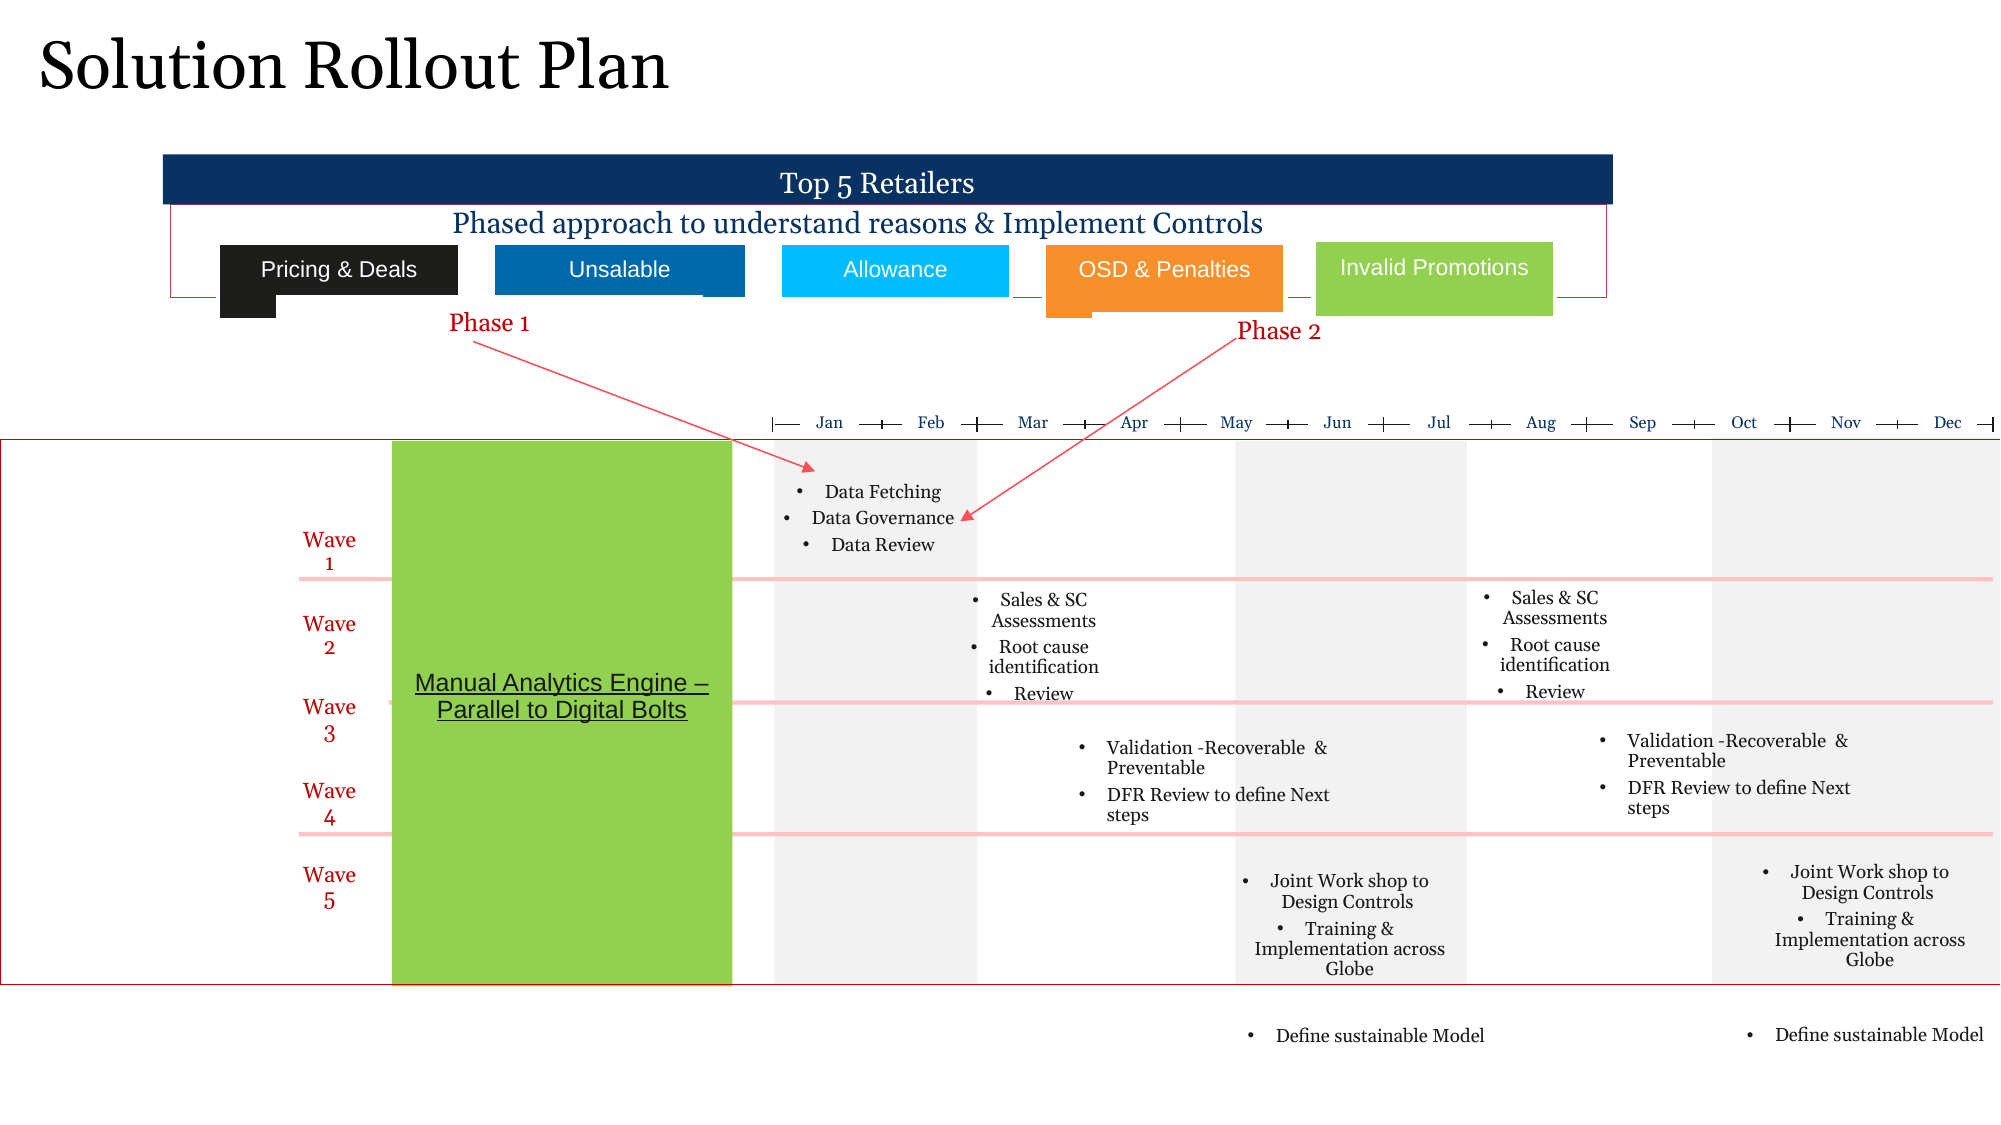

# Solution Rollout Plan

Top 5 Retailers

Phased approach to understand reasons & Implement Controls

Invalid Promotions
Pricing & Deals
Unsalable
Allowance
OSD & Penalties
Phase 1

Phase 2
Jan
Feb
Mar
Apr
May
Jun
Jul
Aug
Sep
Oct
Nov
Dec

Manual Analytics Engine – Parallel to Digital Bolts

Data Fetching
Data Governance
Data Review
Wave 1

Sales & SC Assessments
Root cause identification
Review
Sales & SC Assessments
Root cause identification
Review
Wave 2
Wave 3

Validation -Recoverable  & Preventable
DFR Review to define Next steps
Validation -Recoverable  & Preventable
DFR Review to define Next steps
Wave 4

Joint Work shop to Design Controls
Training & Implementation across Globe
Joint Work shop to Design Controls
Training & Implementation across Globe
Wave 5
Define sustainable Model
Define sustainable Model